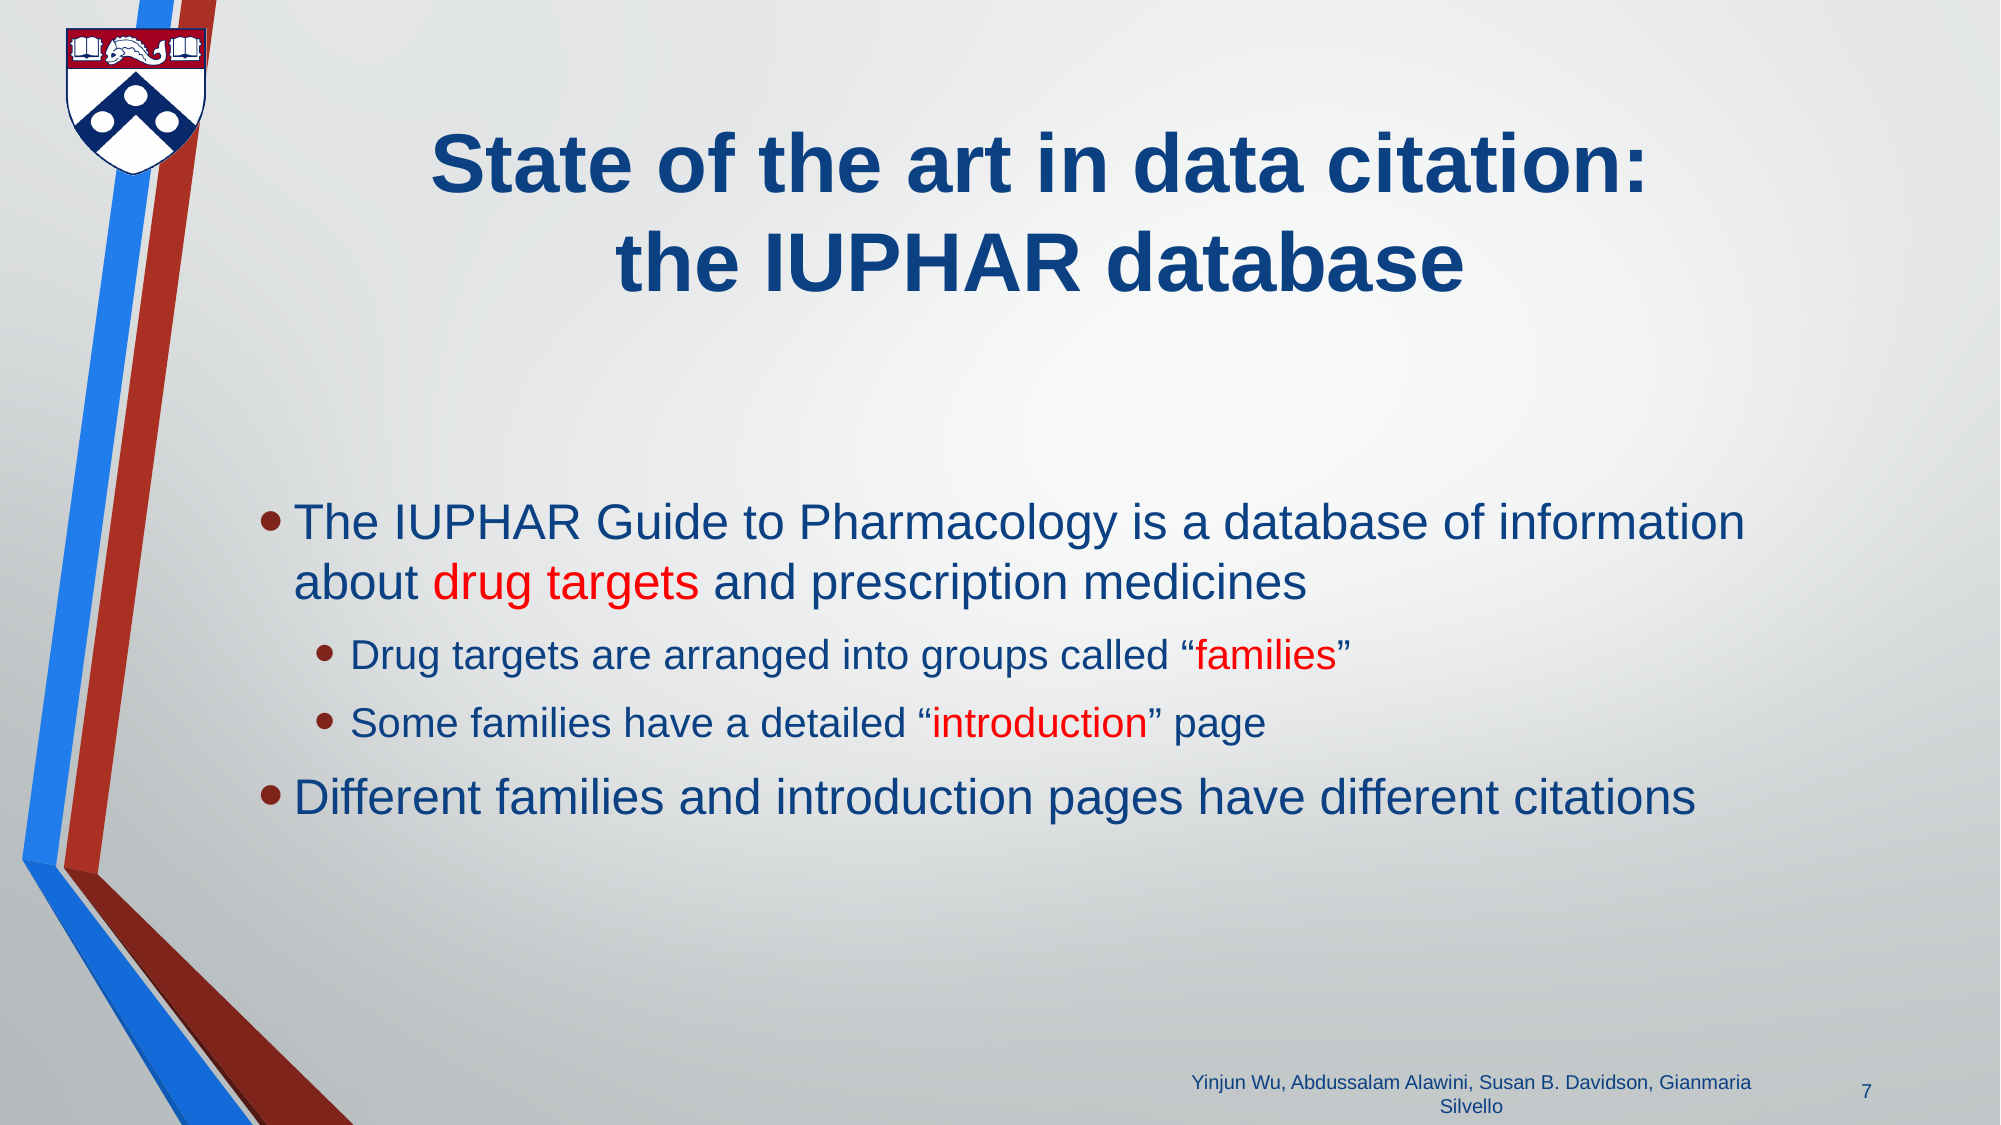

# State of the art in data citation: the IUPHAR database
The IUPHAR Guide to Pharmacology is a database of information about drug targets and prescription medicines
Drug targets are arranged into groups called “families”
Some families have a detailed “introduction” page
Different families and introduction pages have different citations
7